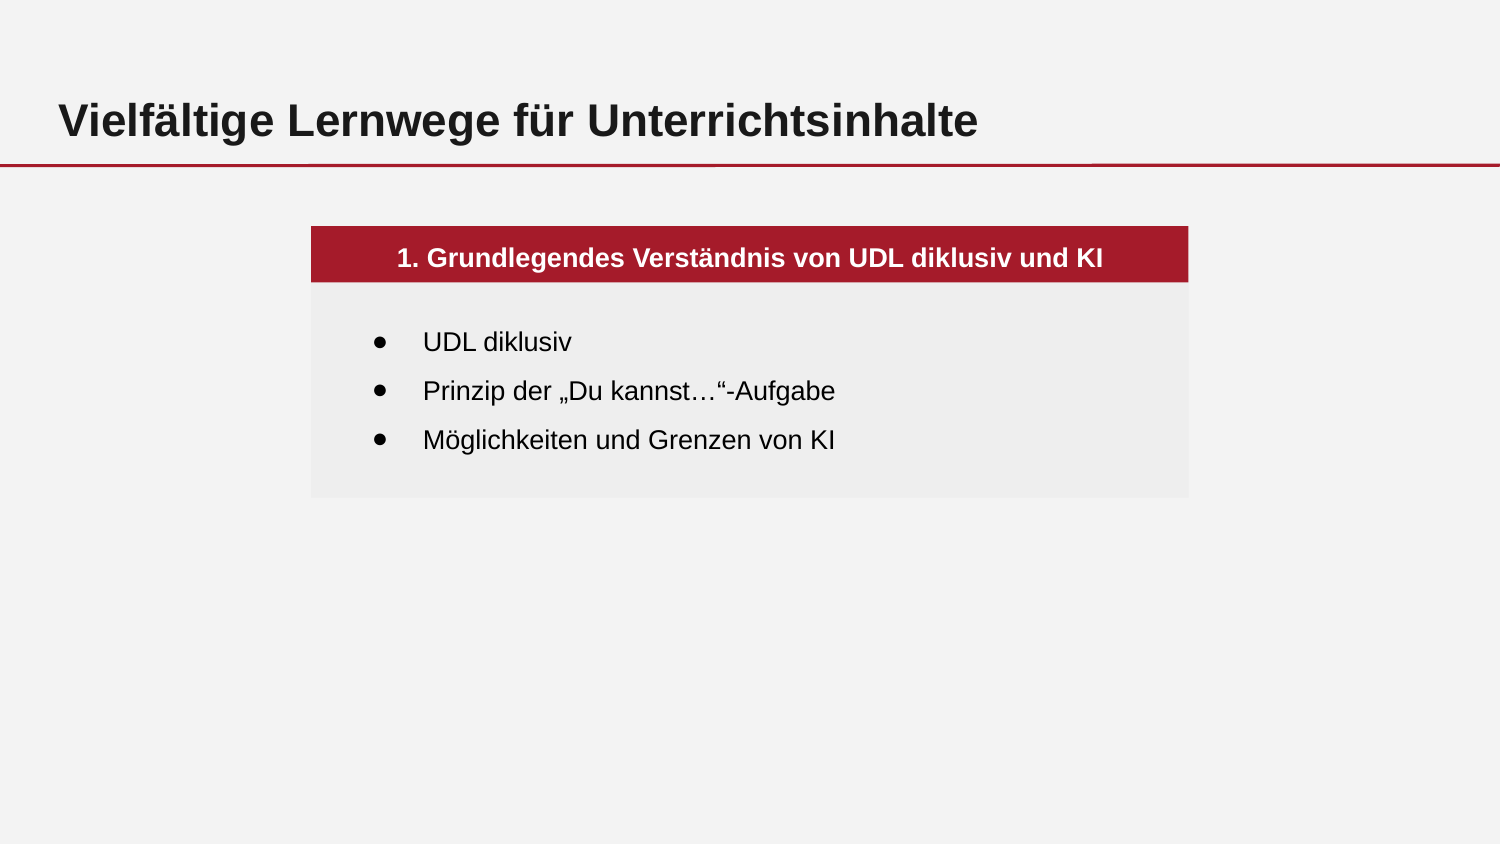

Vielfältige Lernwege für Unterrichtsinhalte

1. Grundlegendes Verständnis von UDL diklusiv und KI

UDL diklusiv
Prinzip der „Du kannst…“-Aufgabe
Möglichkeiten und Grenzen von KI